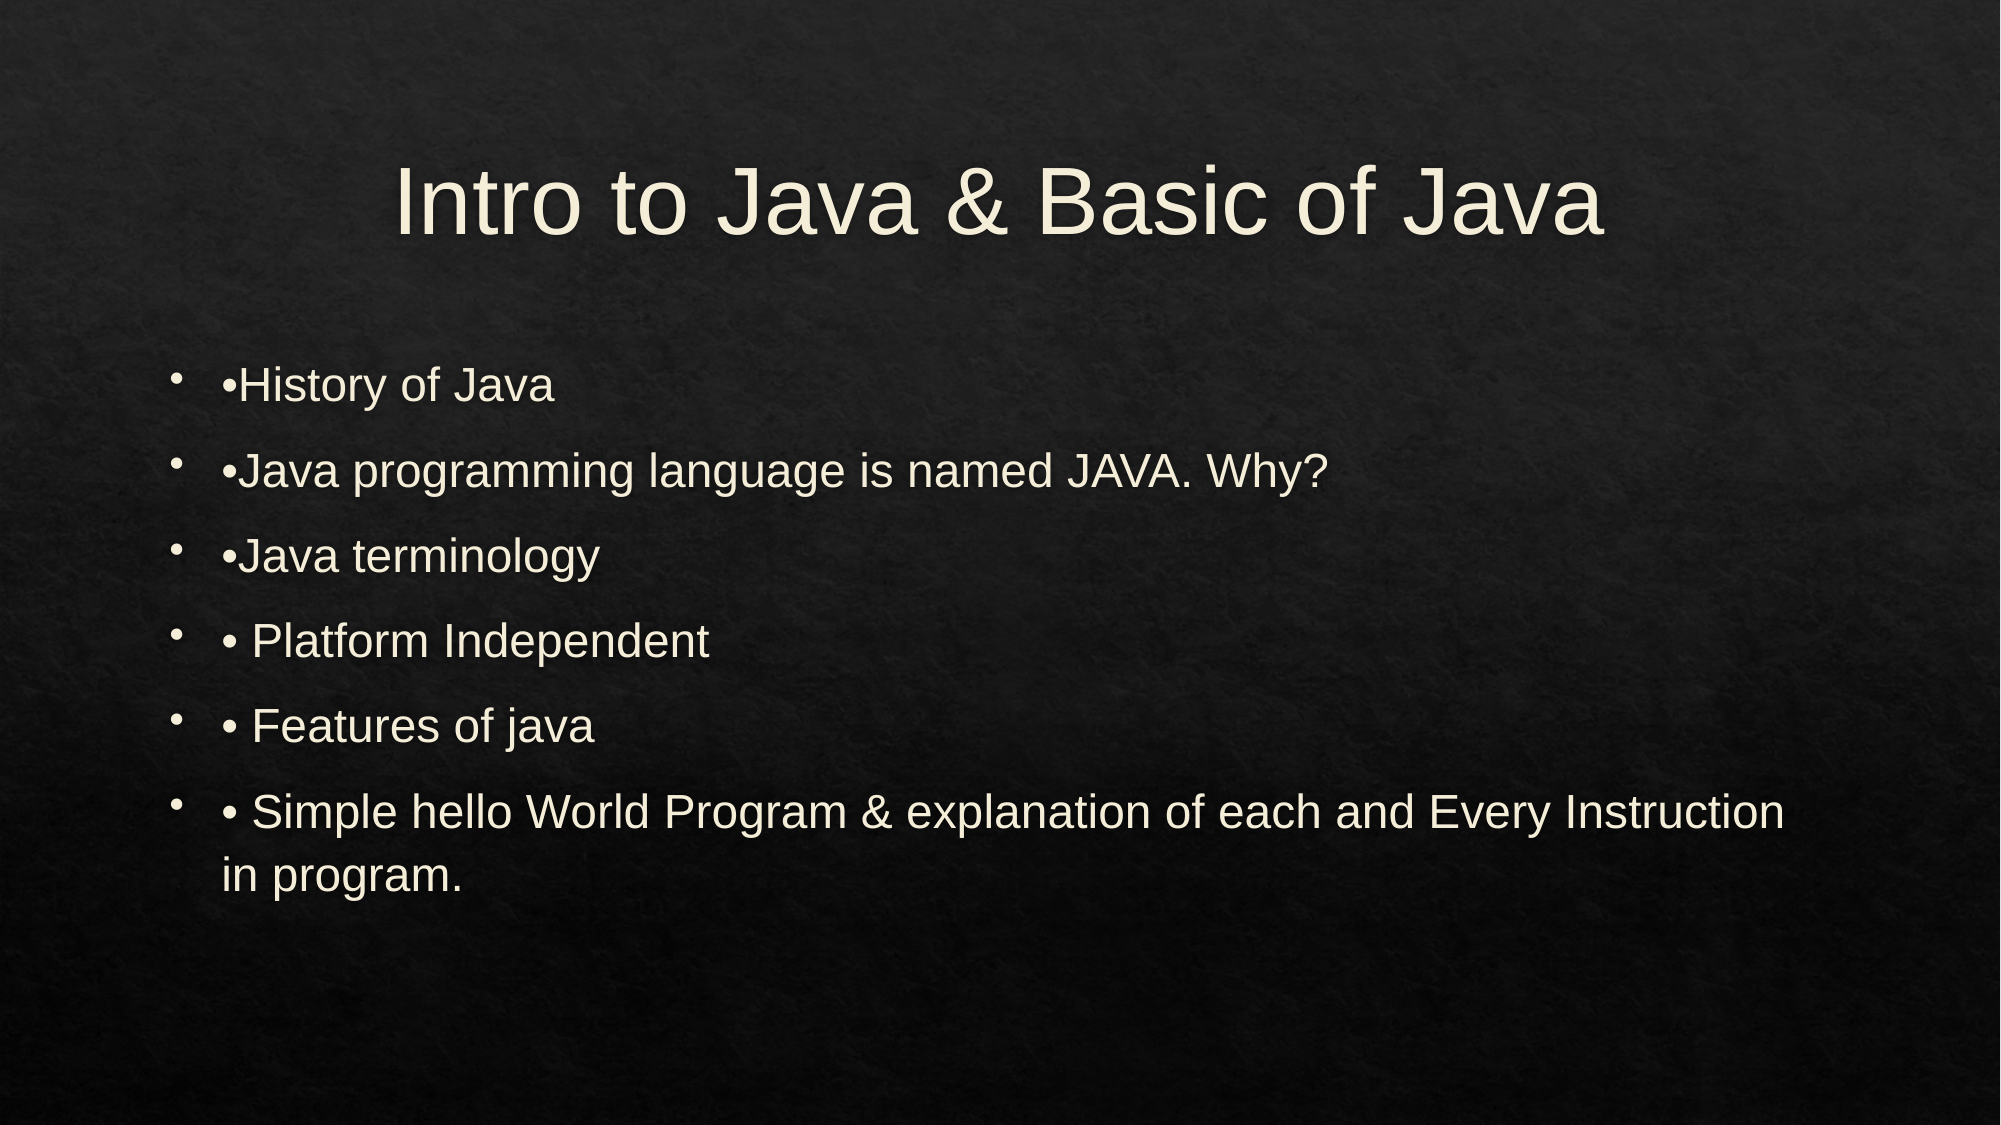

# Intro to Java & Basic of Java
•History of Java
•Java programming language is named JAVA. Why?
•Java terminology
• Platform Independent
• Features of java
• Simple hello World Program & explanation of each and Every Instruction in program.